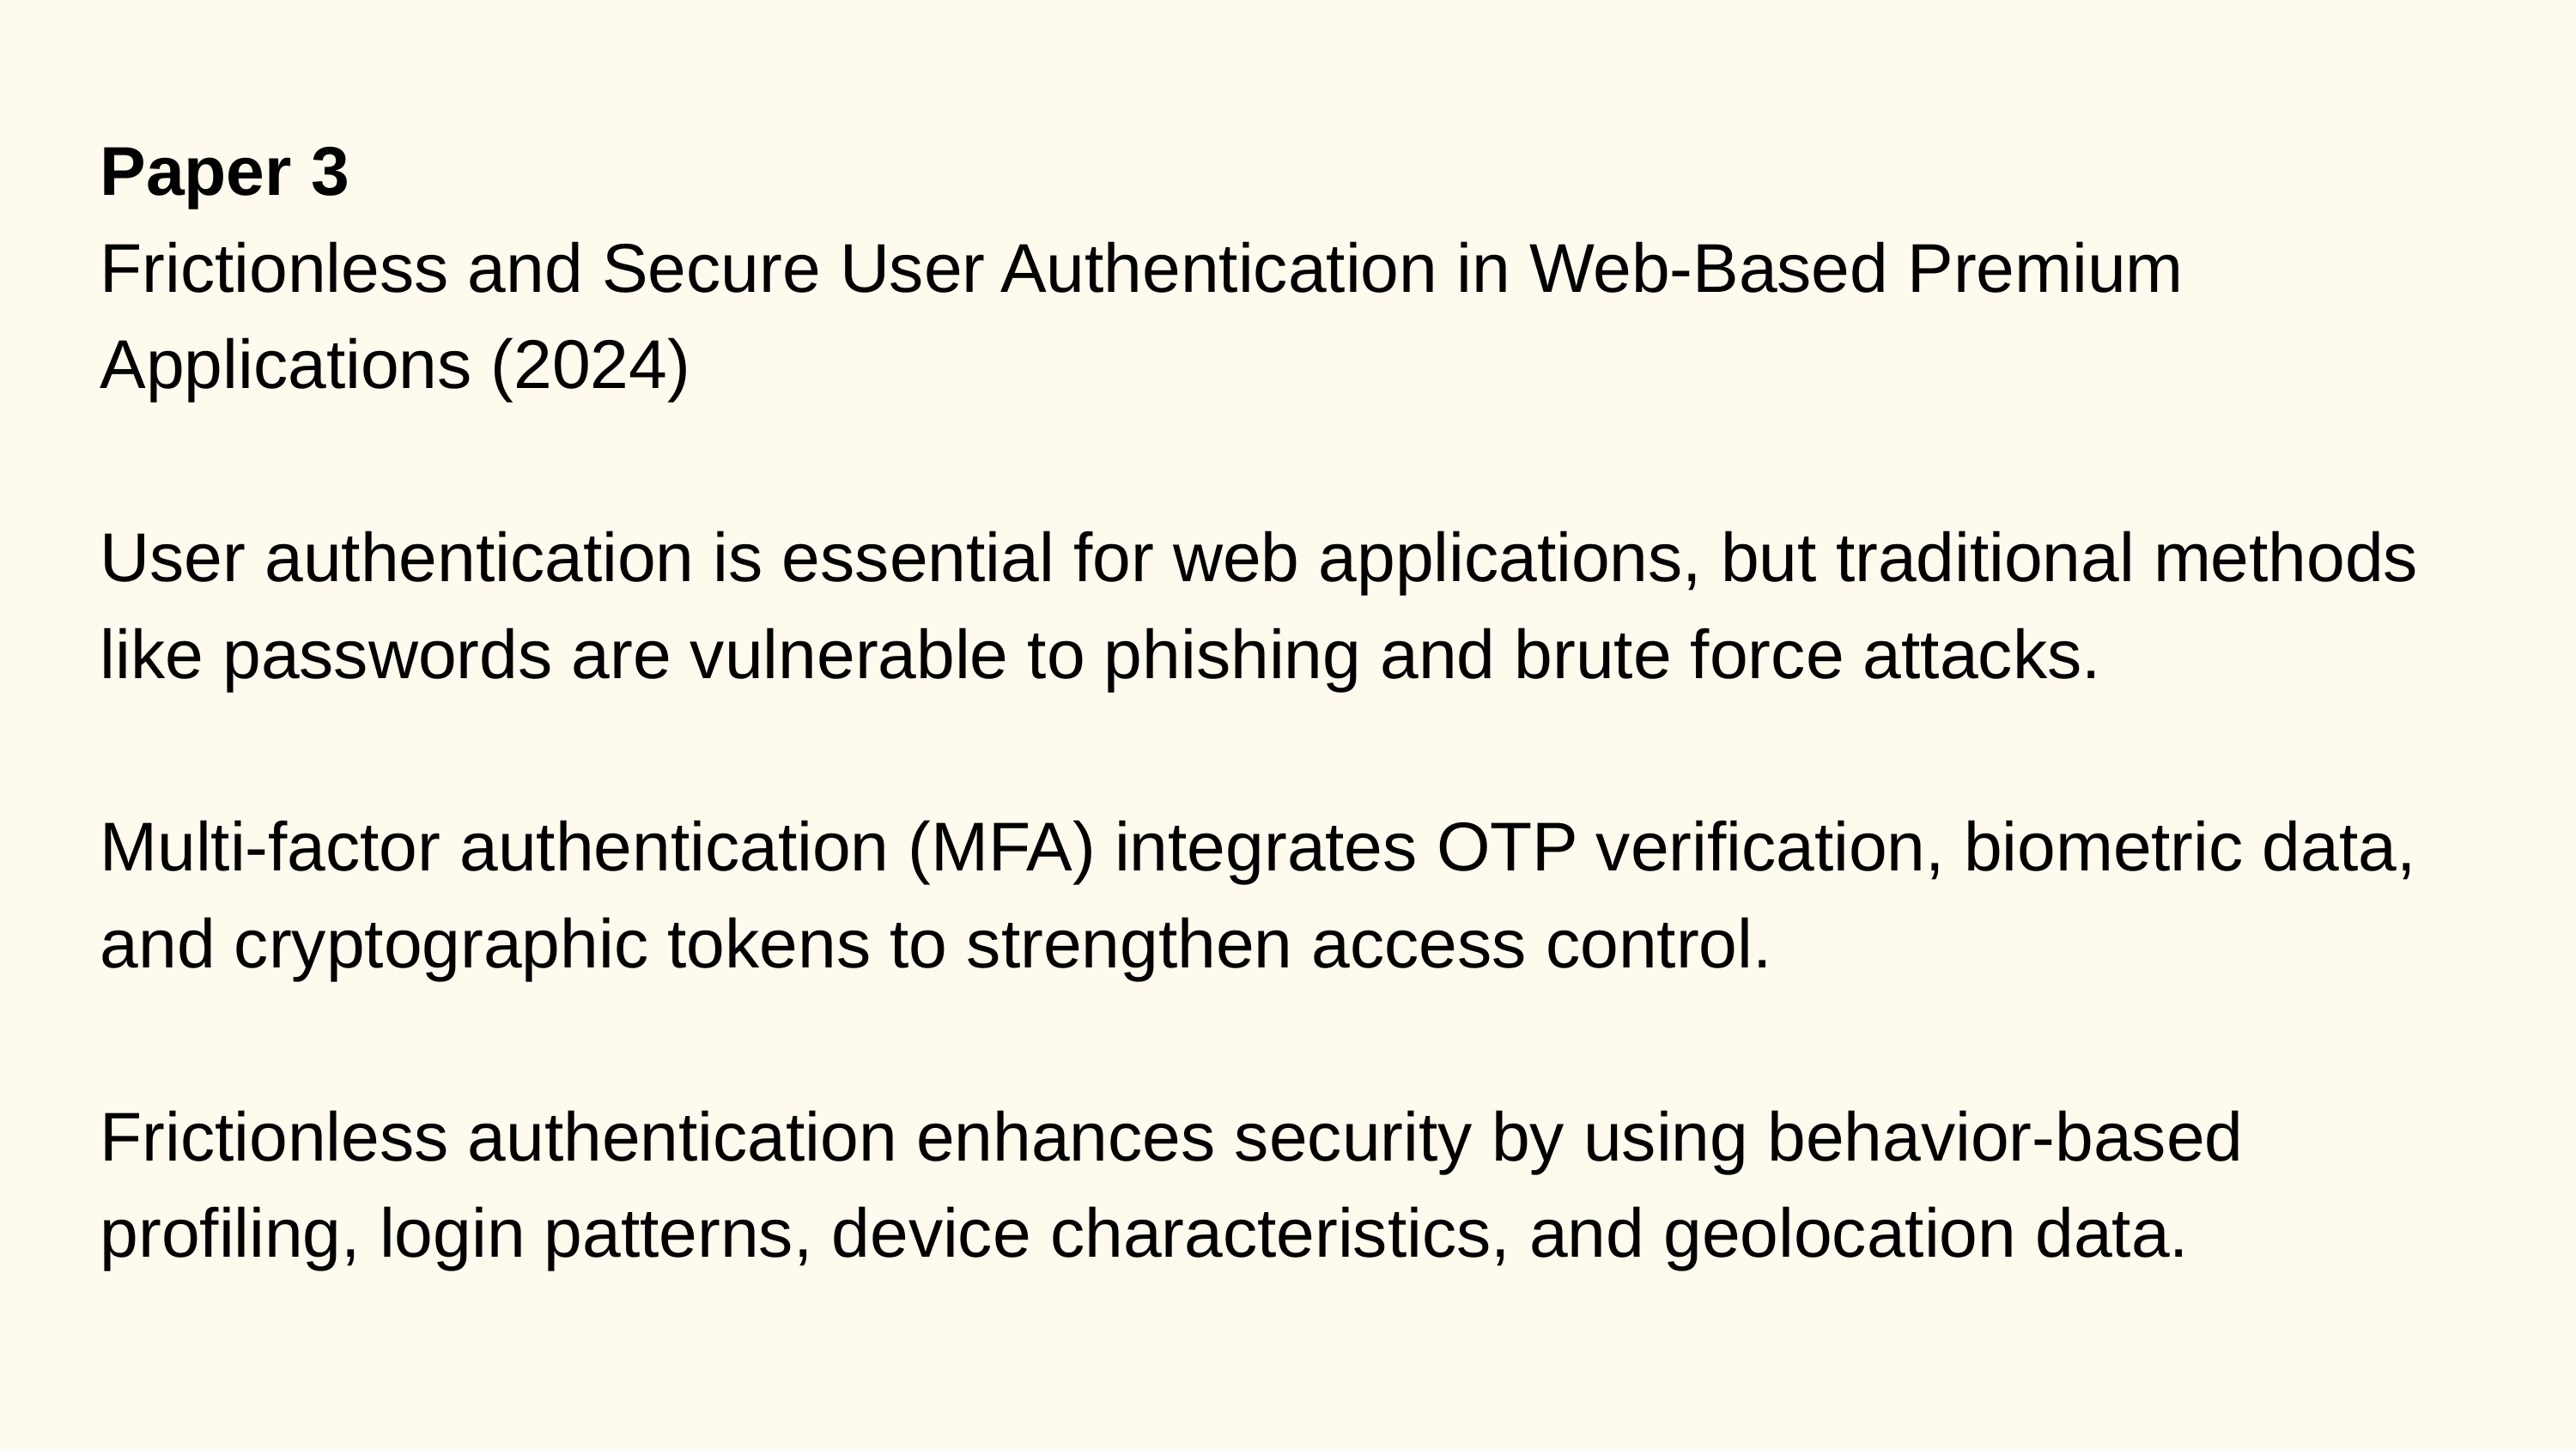

Paper 3
Frictionless and Secure User Authentication in Web-Based Premium Applications (2024)

User authentication is essential for web applications, but traditional methods like passwords are vulnerable to phishing and brute force attacks.

Multi-factor authentication (MFA) integrates OTP verification, biometric data, and cryptographic tokens to strengthen access control.

Frictionless authentication enhances security by using behavior-based profiling, login patterns, device characteristics, and geolocation data.